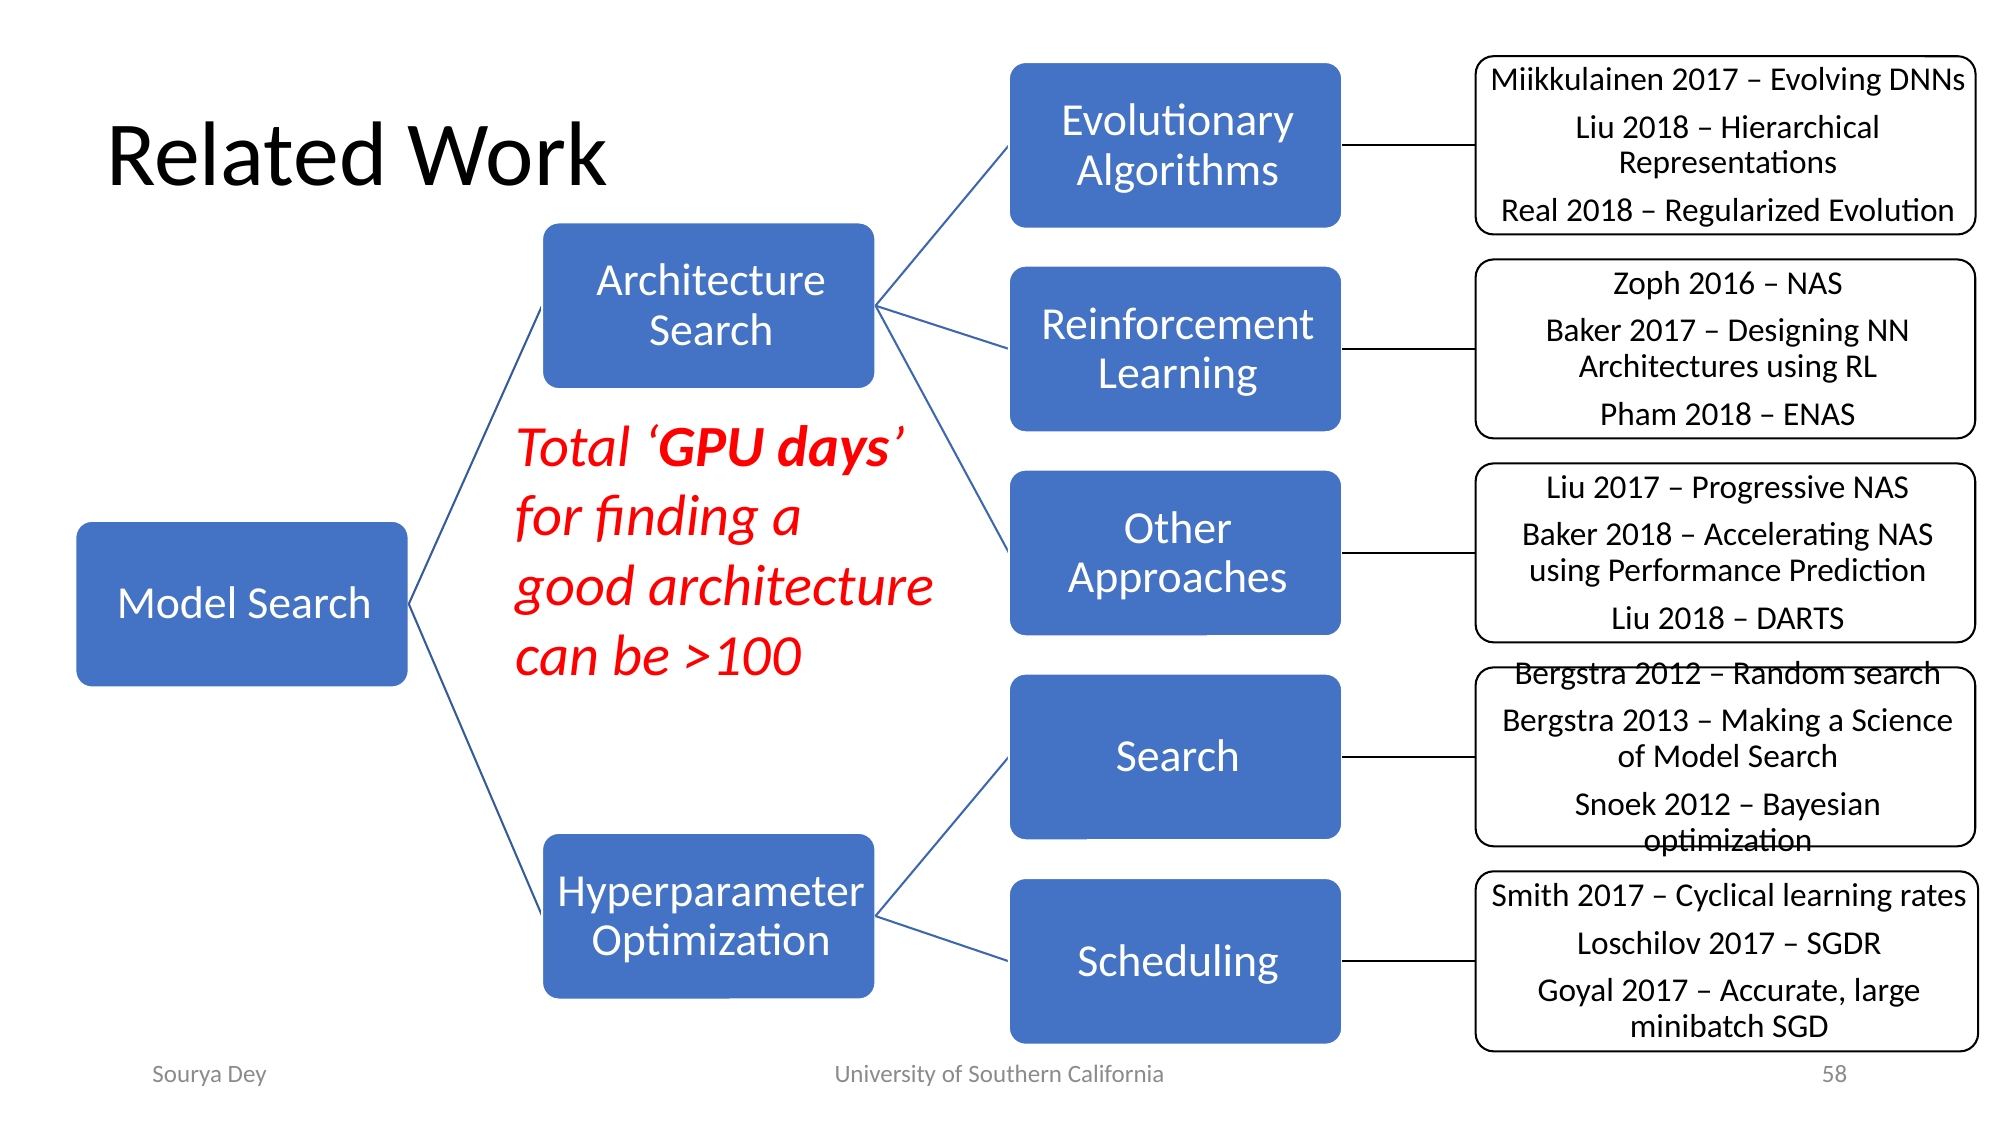

# Related Work
Model Search

Architecture Search

Evolutionary Algorithms

Miikkulainen 2017 – Evolving DNNs
Liu 2018 – Hierarchical Representations
Real 2018 – Regularized Evolution

Reinforcement Learning

Zoph 2016 – NAS
Baker 2017 – Designing NN Architectures using RL
Pham 2018 – ENAS

Other Approaches

Liu 2017 – Progressive NAS
Baker 2018 – Accelerating NAS using Performance Prediction
Liu 2018 – DARTS

Hyperparameter Optimization

Search

Bergstra 2012 – Random search
Bergstra 2013 – Making a Science of Model Search
Snoek 2012 – Bayesian optimization

Scheduling

Smith 2017 – Cyclical learning rates
Loschilov 2017 – SGDR
Goyal 2017 – Accurate, large minibatch SGD
Total ‘GPU days’ for finding a good architecture can be >100
Sourya Dey
University of Southern California
58